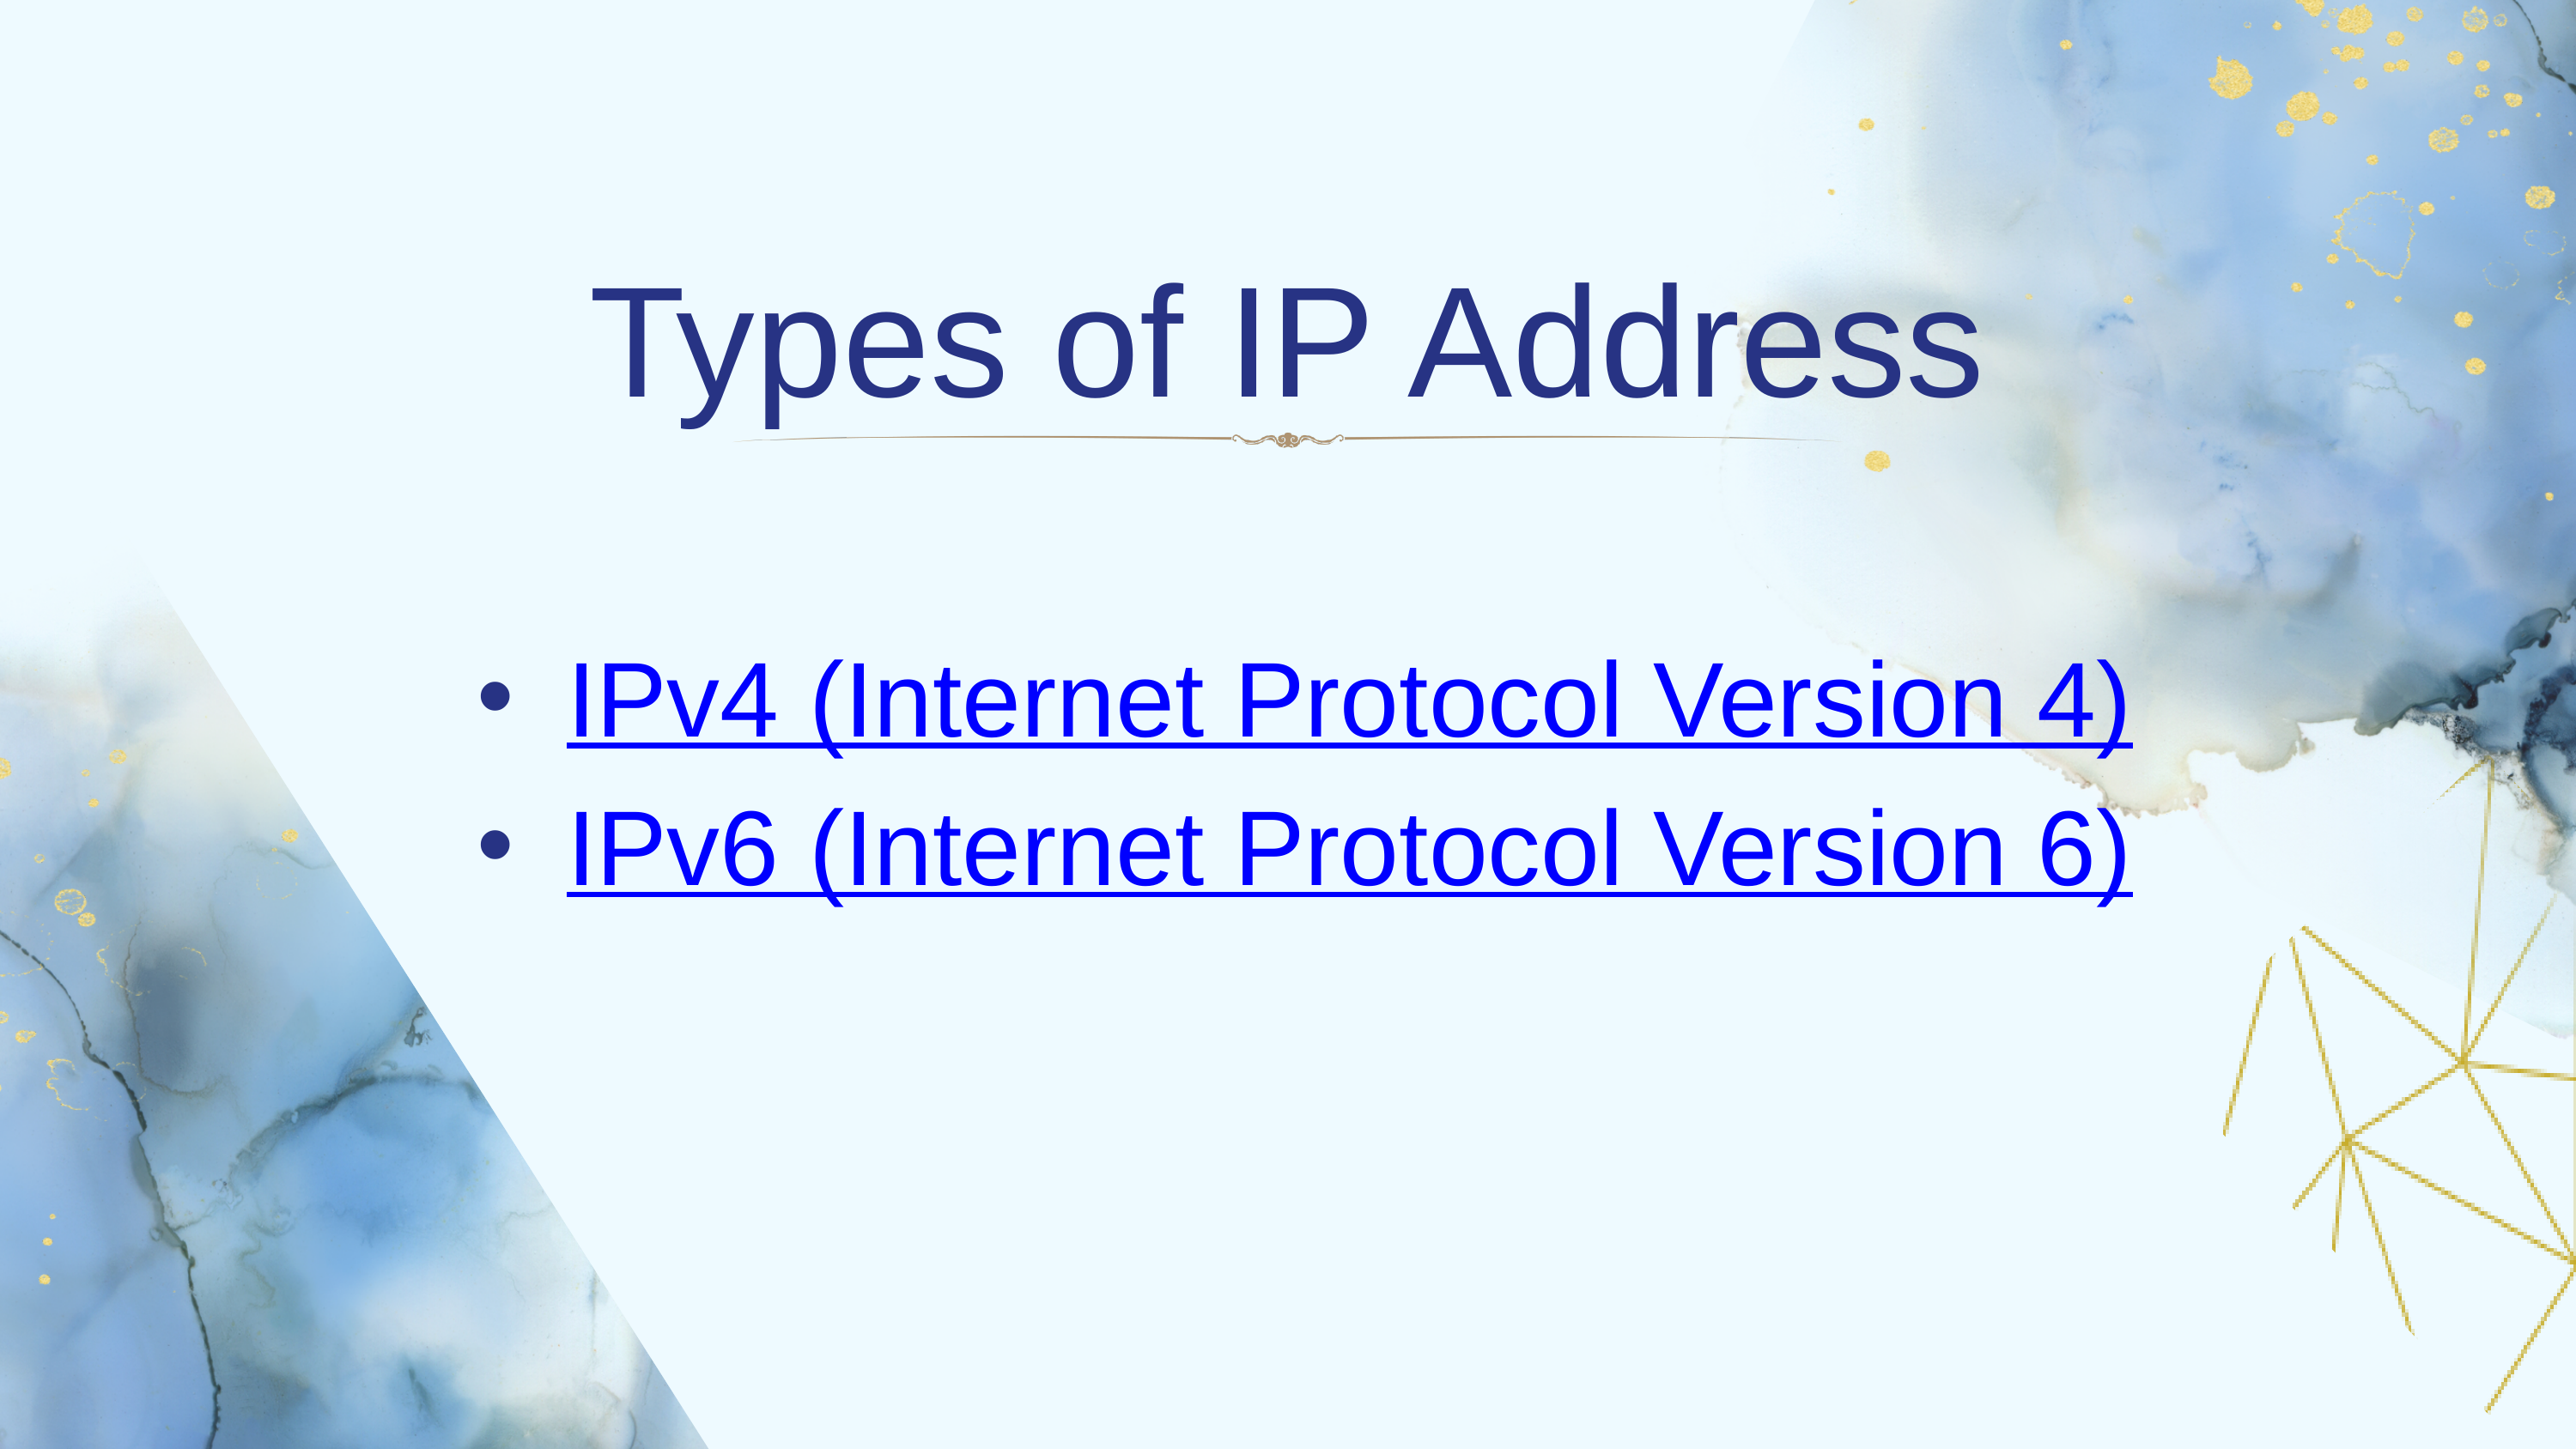

Types of IP Address

IPv4 (Internet Protocol Version 4)
IPv6 (Internet Protocol Version 6)